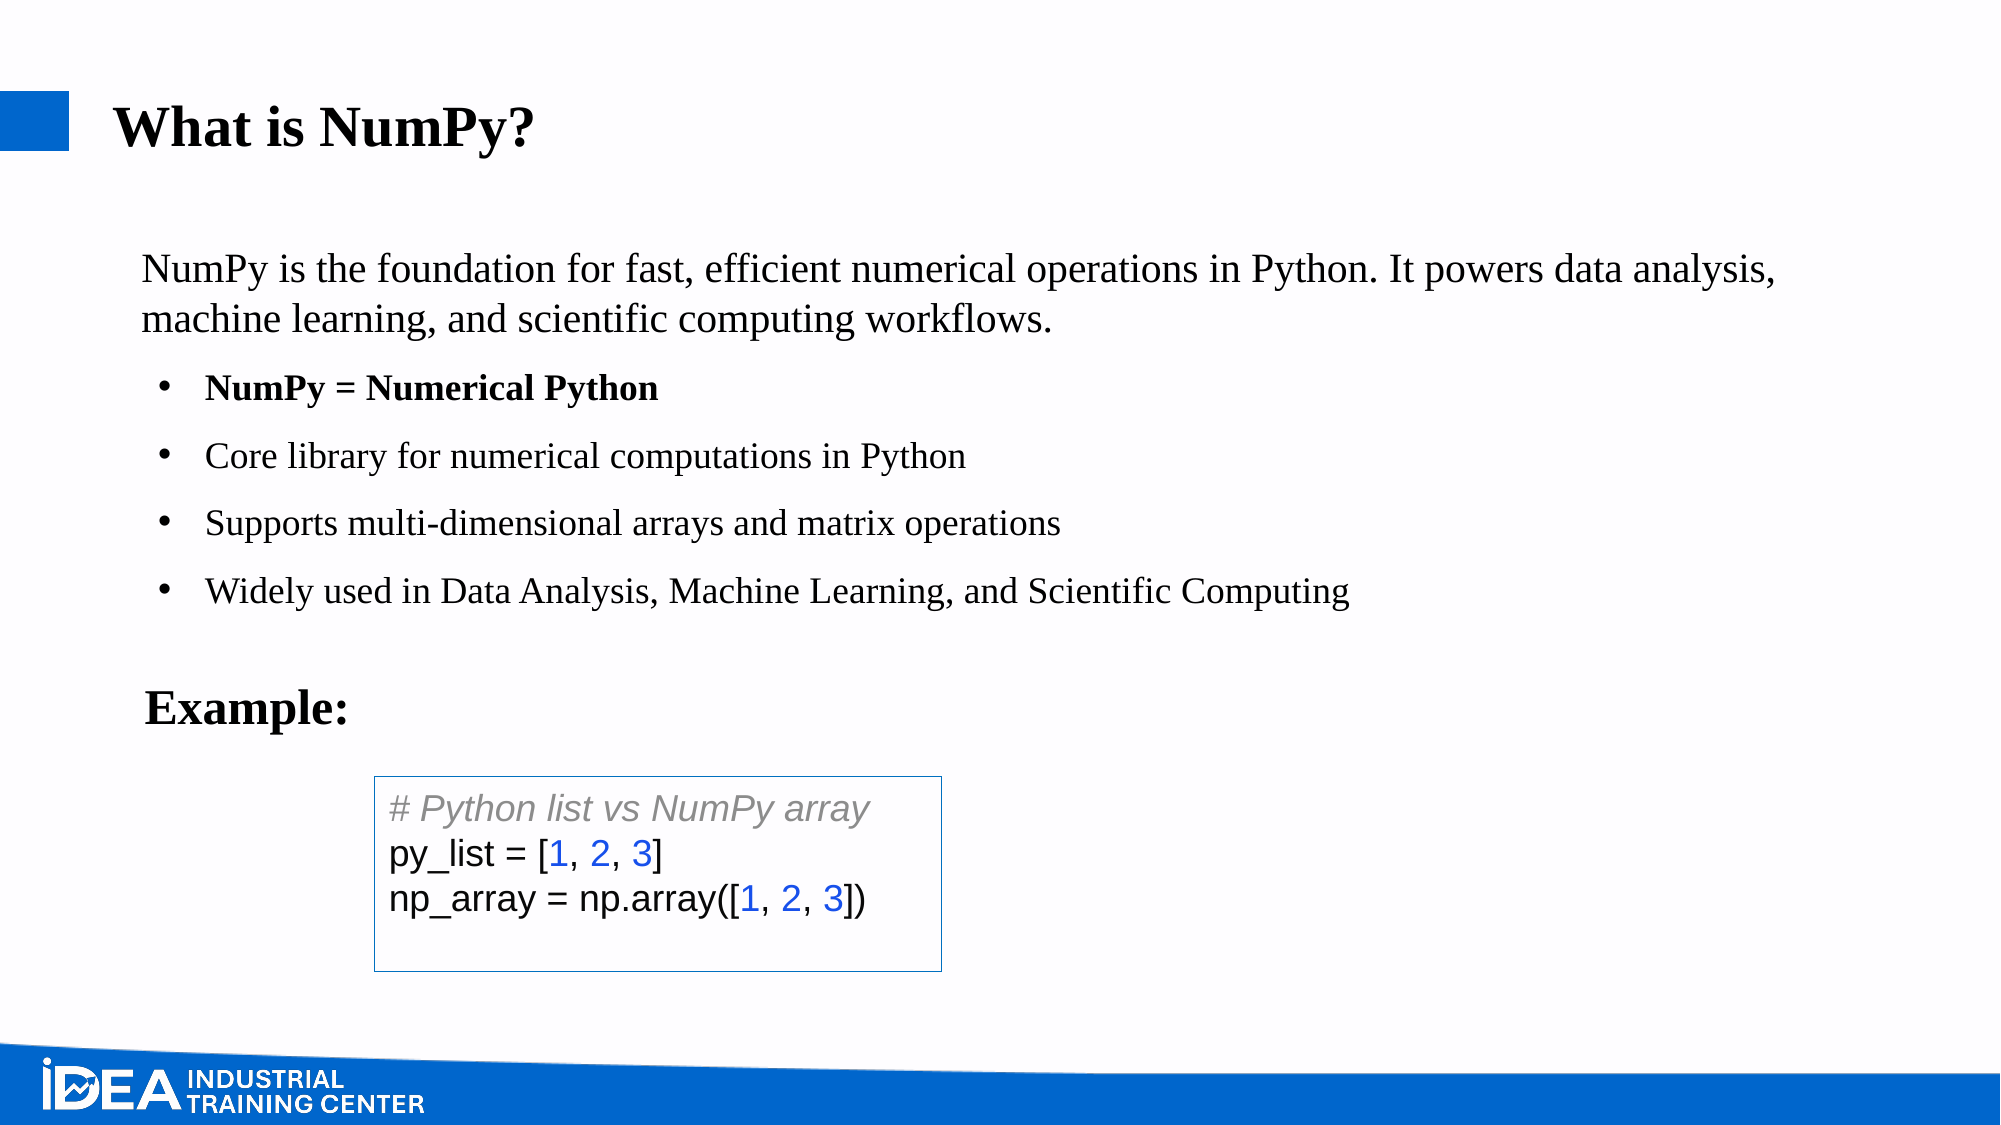

What is NumPy?
NumPy is the foundation for fast, efficient numerical operations in Python. It powers data analysis, machine learning, and scientific computing workflows.
NumPy = Numerical Python
Core library for numerical computations in Python
Supports multi-dimensional arrays and matrix operations
Widely used in Data Analysis, Machine Learning, and Scientific Computing

Example:
# Python list vs NumPy array py_list = [1, 2, 3] np_array = np.array([1, 2, 3])